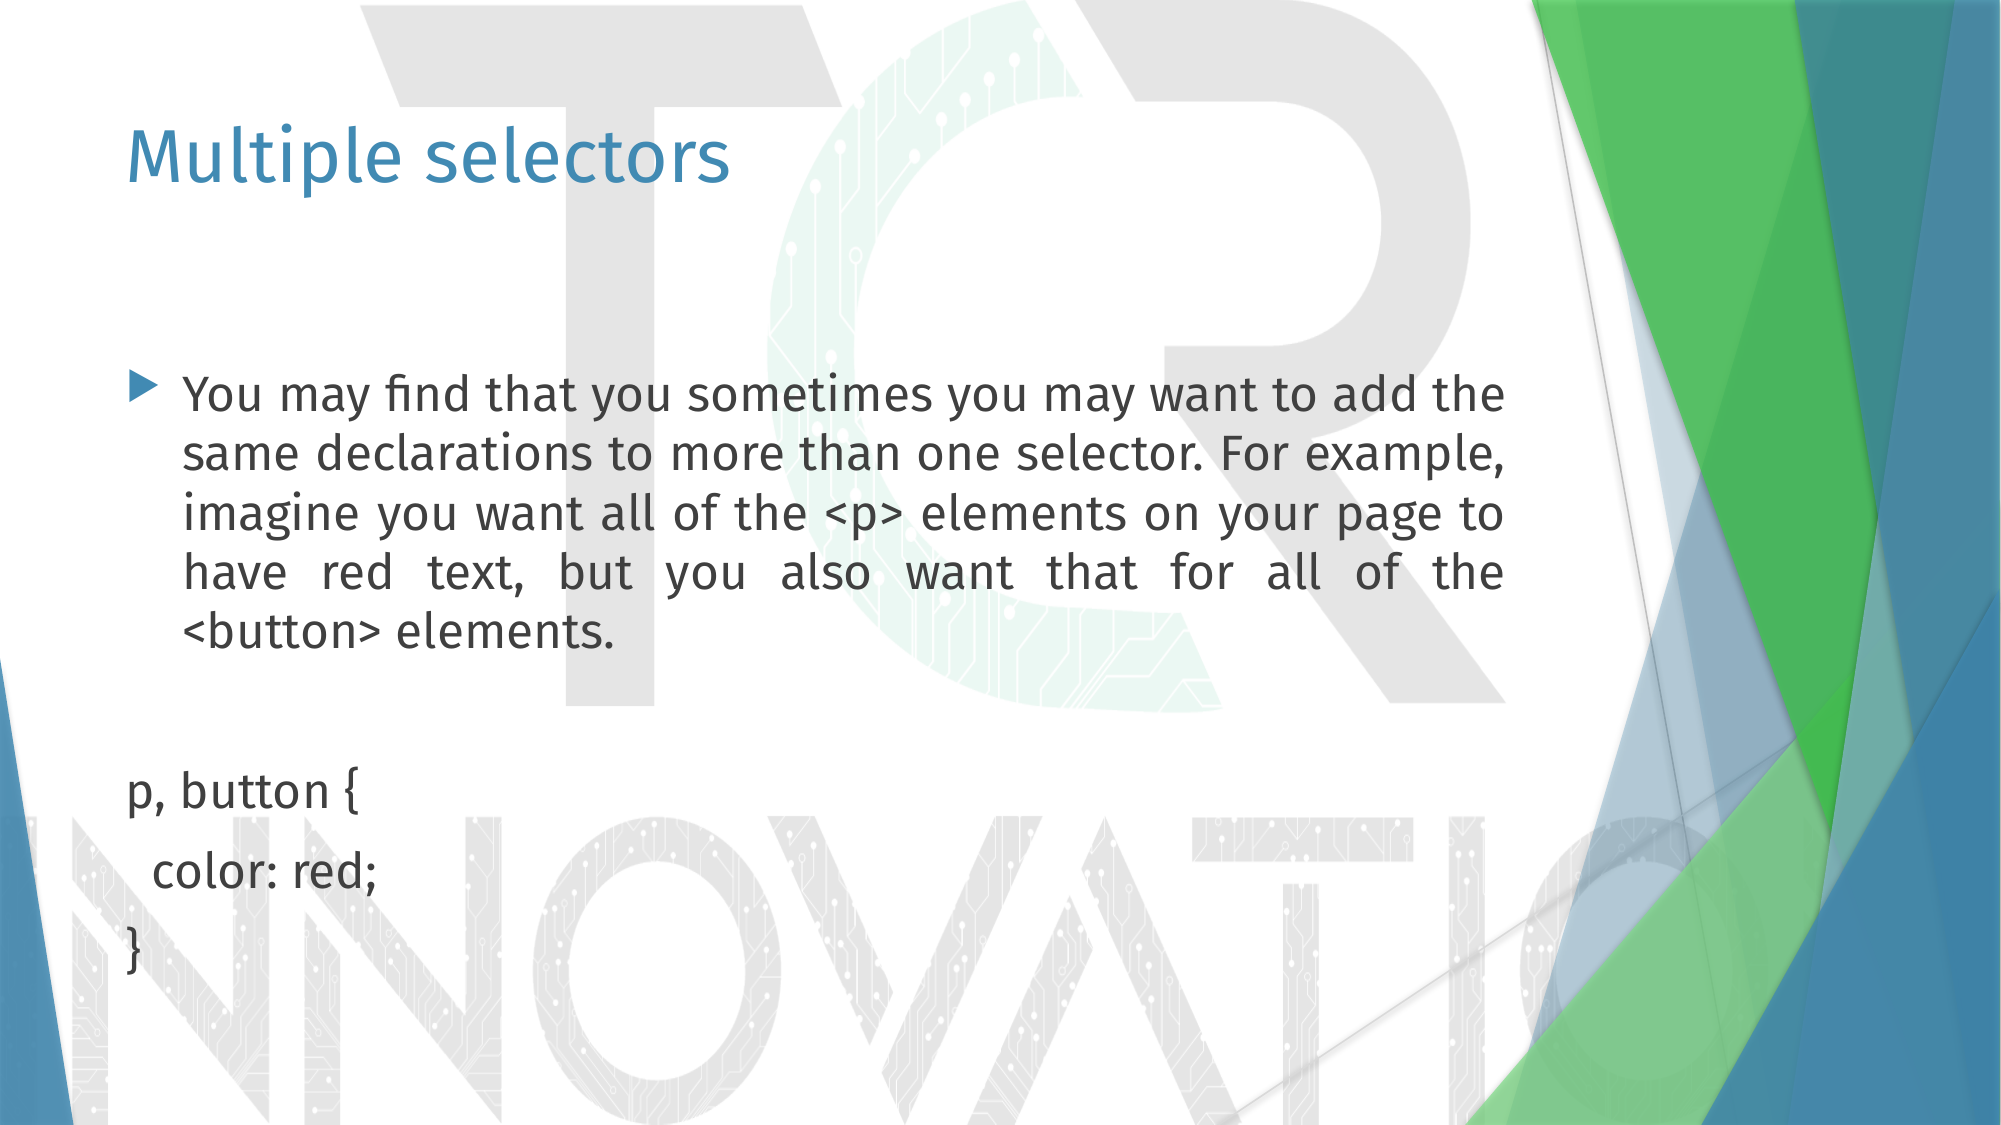

# Multiple selectors
You may find that you sometimes you may want to add the same declarations to more than one selector. For example, imagine you want all of the <p> elements on your page to have red text, but you also want that for all of the <button> elements.

p, button {
  color: red;
}